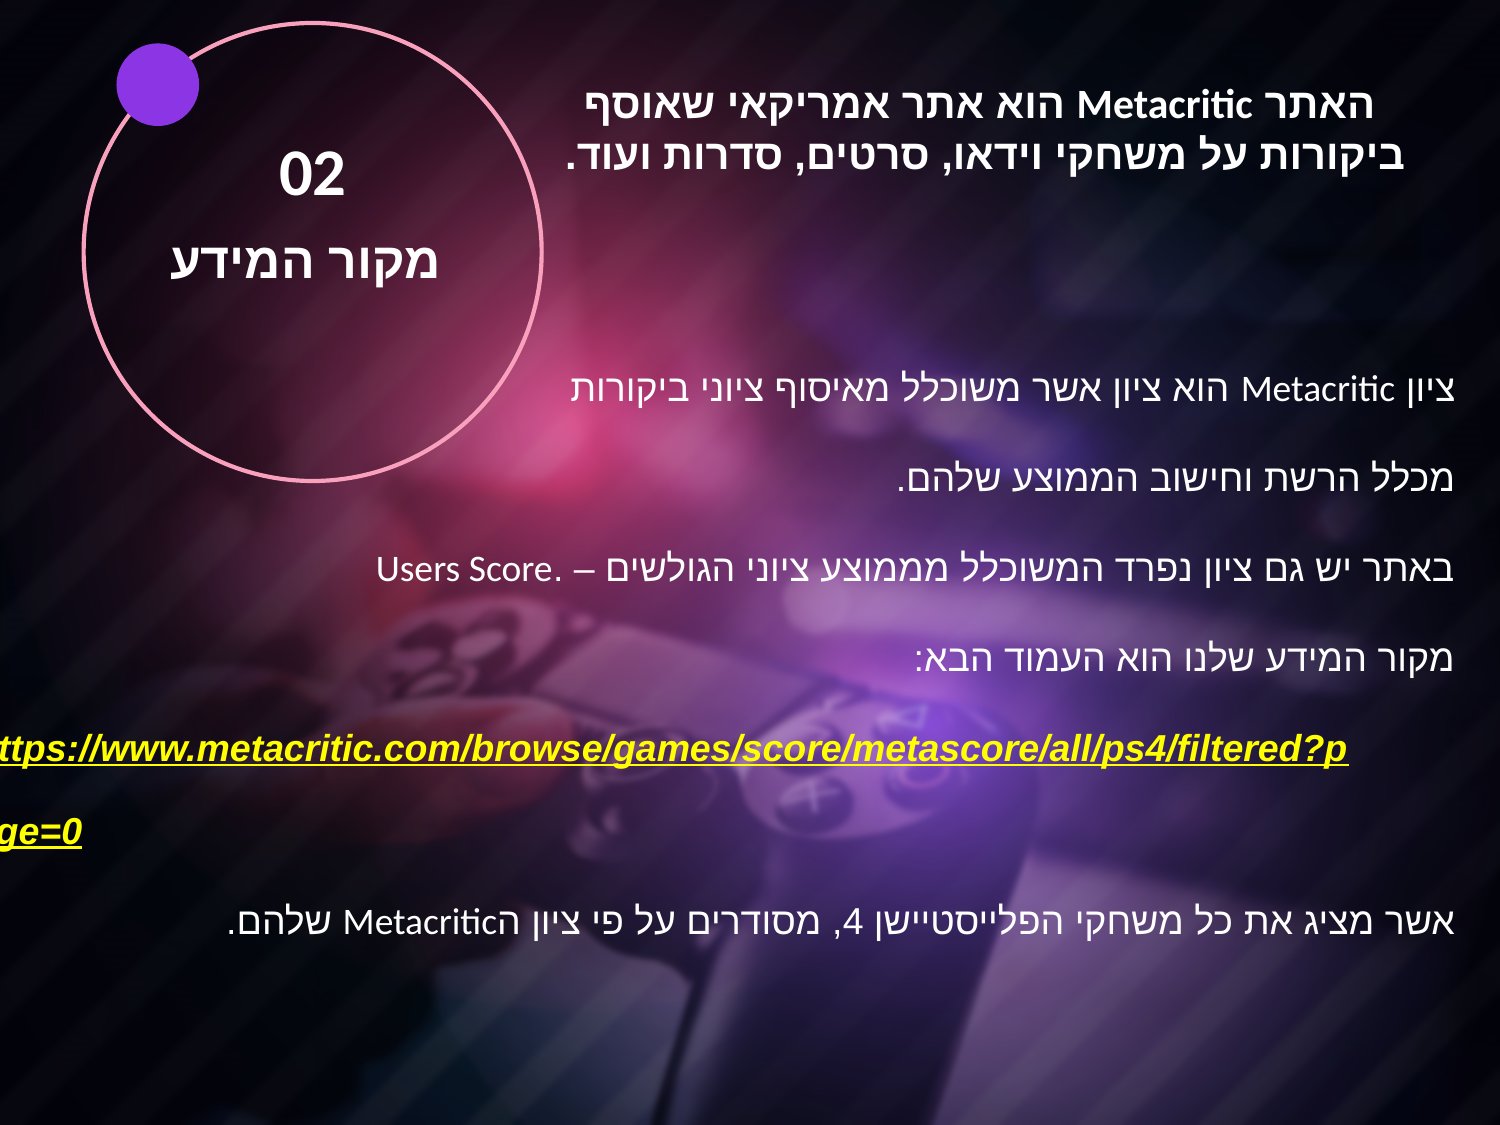

האתר Metacritic הוא אתר אמריקאי שאוסף ביקורות על משחקי וידאו, סרטים, סדרות ועוד.

 02
מקור המידע
ציון Metacritic הוא ציון אשר משוכלל מאיסוף ציוני ביקורות
מכלל הרשת וחישוב הממוצע שלהם.
באתר יש גם ציון נפרד המשוכלל מממוצע ציוני הגולשים – .Users Score
מקור המידע שלנו הוא העמוד הבא: https://www.metacritic.com/browse/games/score/metascore/all/ps4/filtered?page=0
אשר מציג את כל משחקי הפלייסטיישן 4, מסודרים על פי ציון הMetacritic שלהם.